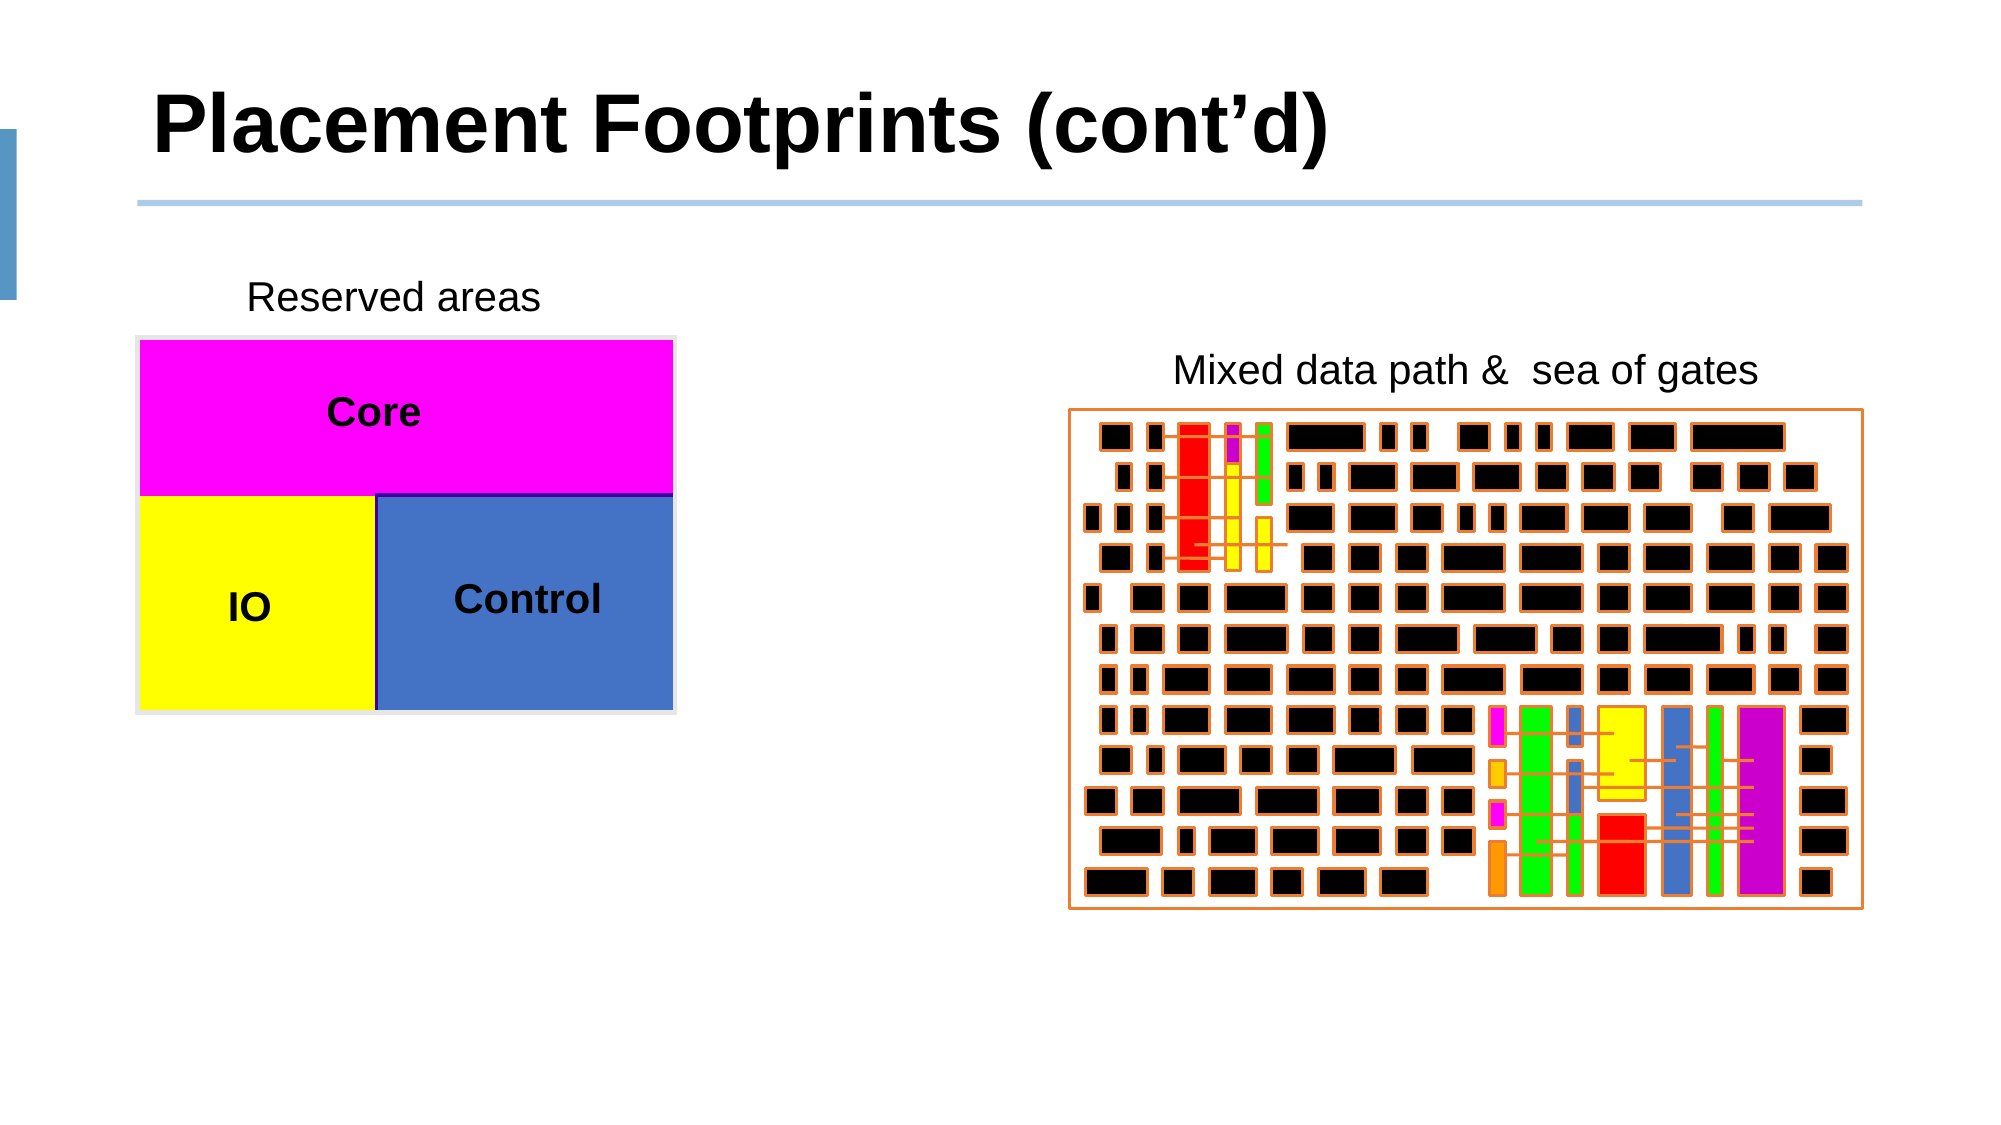

# Placement Footprints (cont’d)
Reserved areas
Mixed data path &  sea of gates

Core

Control
IO